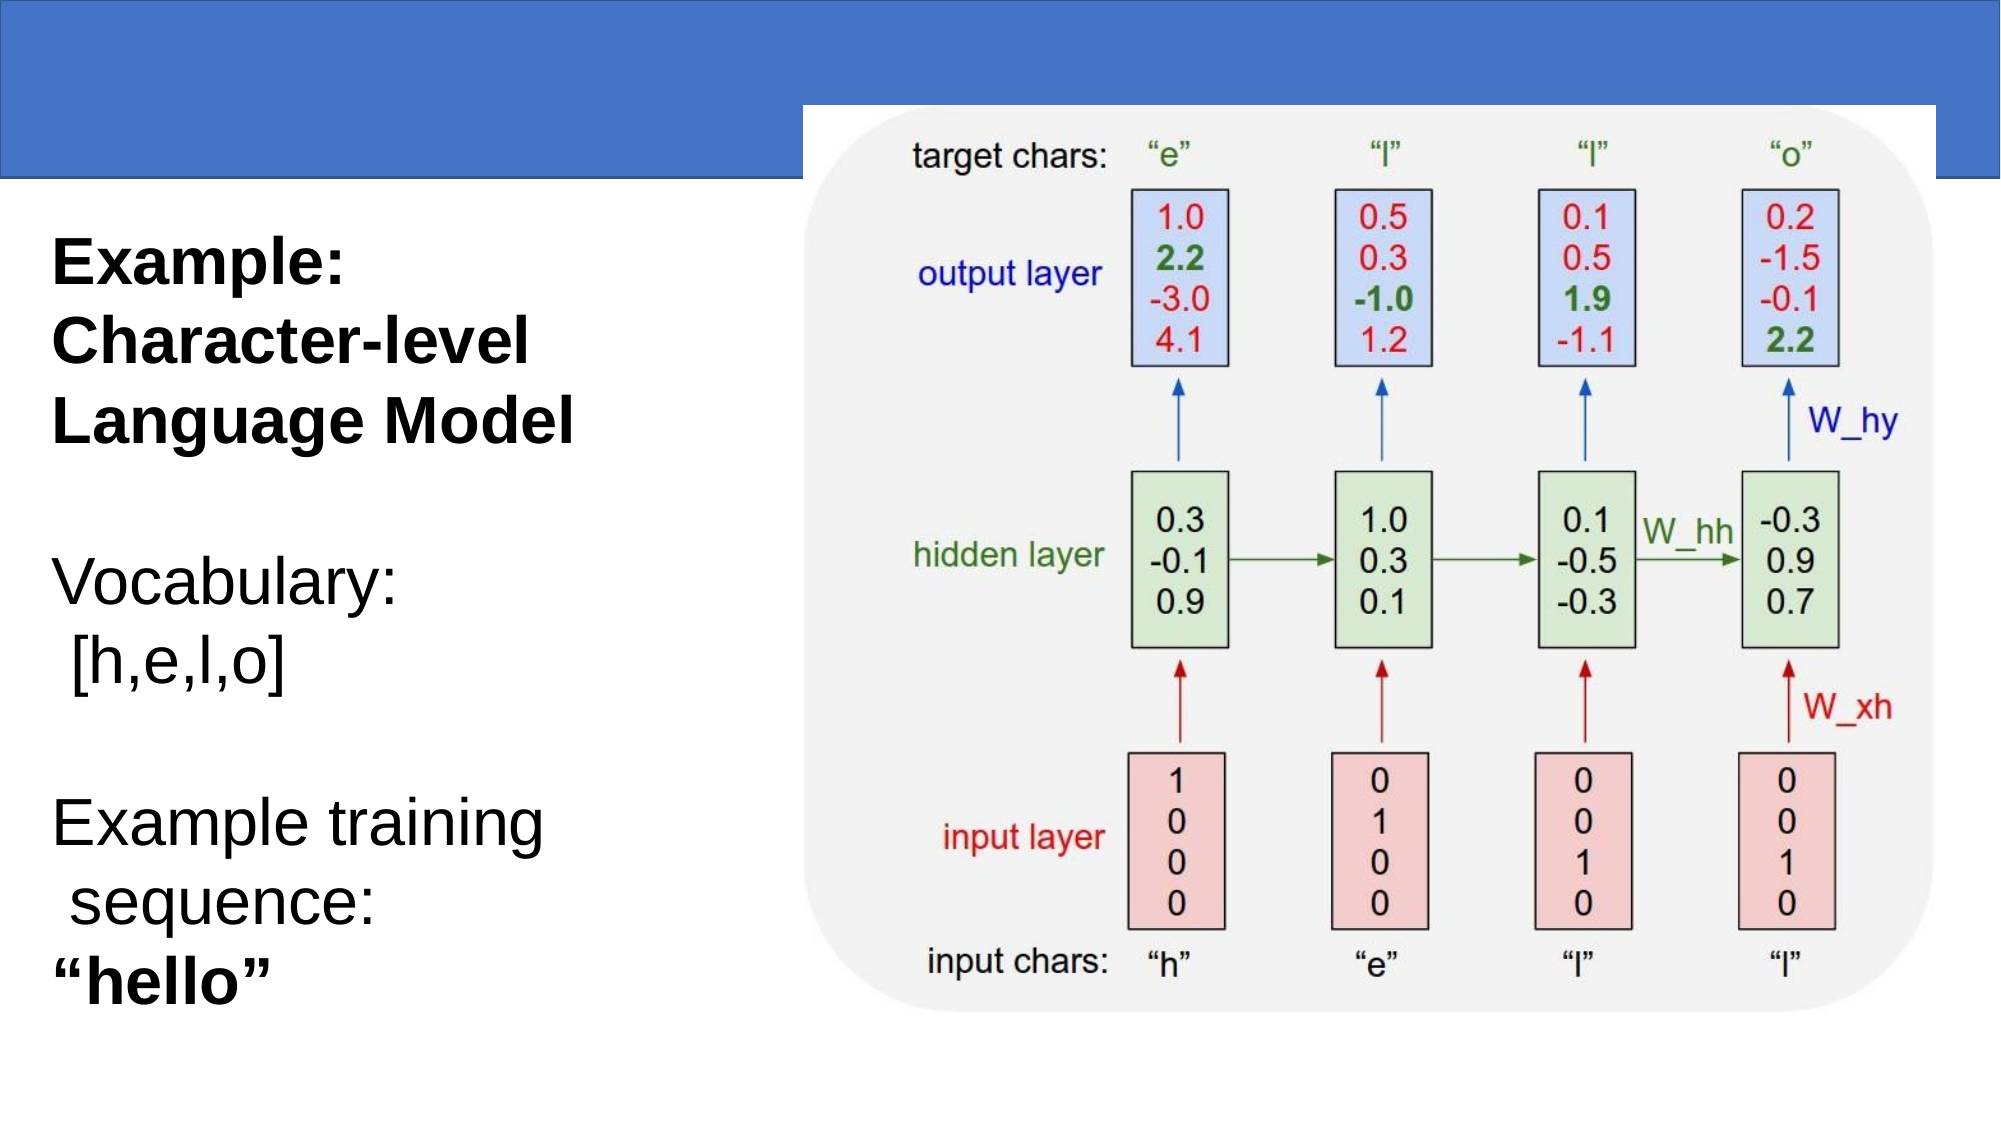

#

Example:  Character-level  Language Model

Vocabulary:  [h,e,l,o]

Example training  sequence:  “hello”